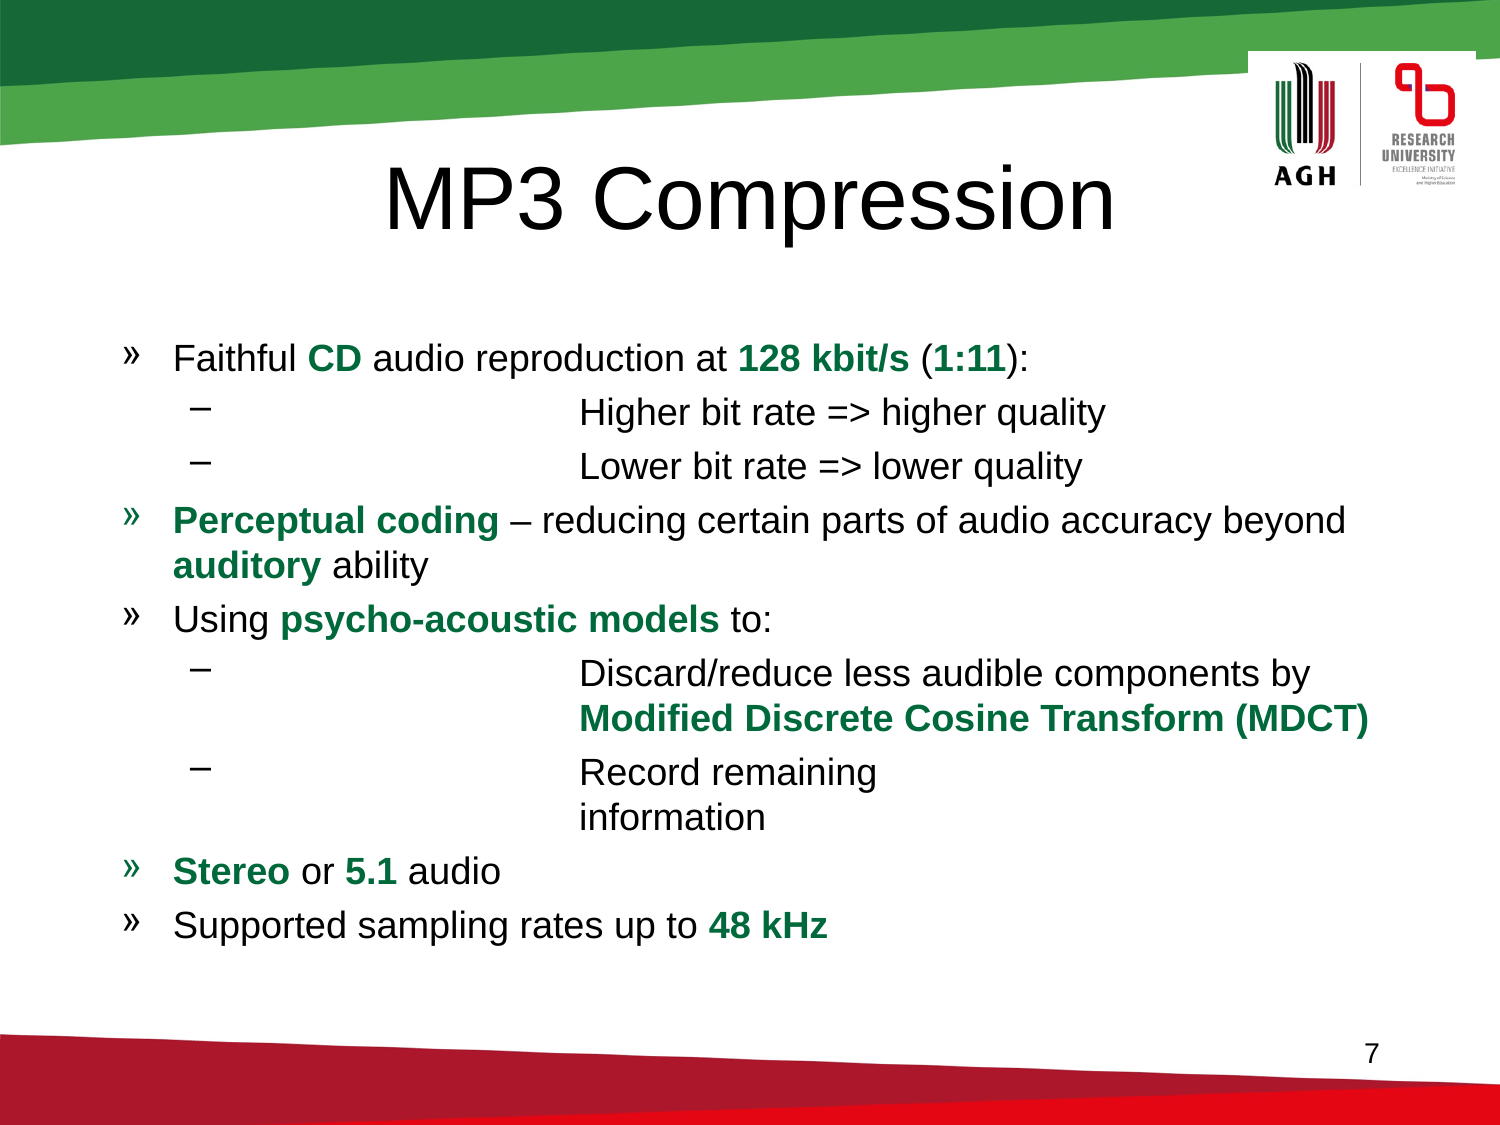

# MP3 Compression
Faithful CD audio reproduction at 128 kbit/s (1:11):
Higher bit rate => higher quality
Lower bit rate => lower quality
Perceptual coding – reducing certain parts of audio accuracy beyond auditory ability
Using psycho-acoustic models to:
Discard/reduce less audible components by Modified Discrete Cosine Transform (MDCT)
Record remaining
information
Stereo or 5.1 audio
Supported sampling rates up to 48 kHz

7